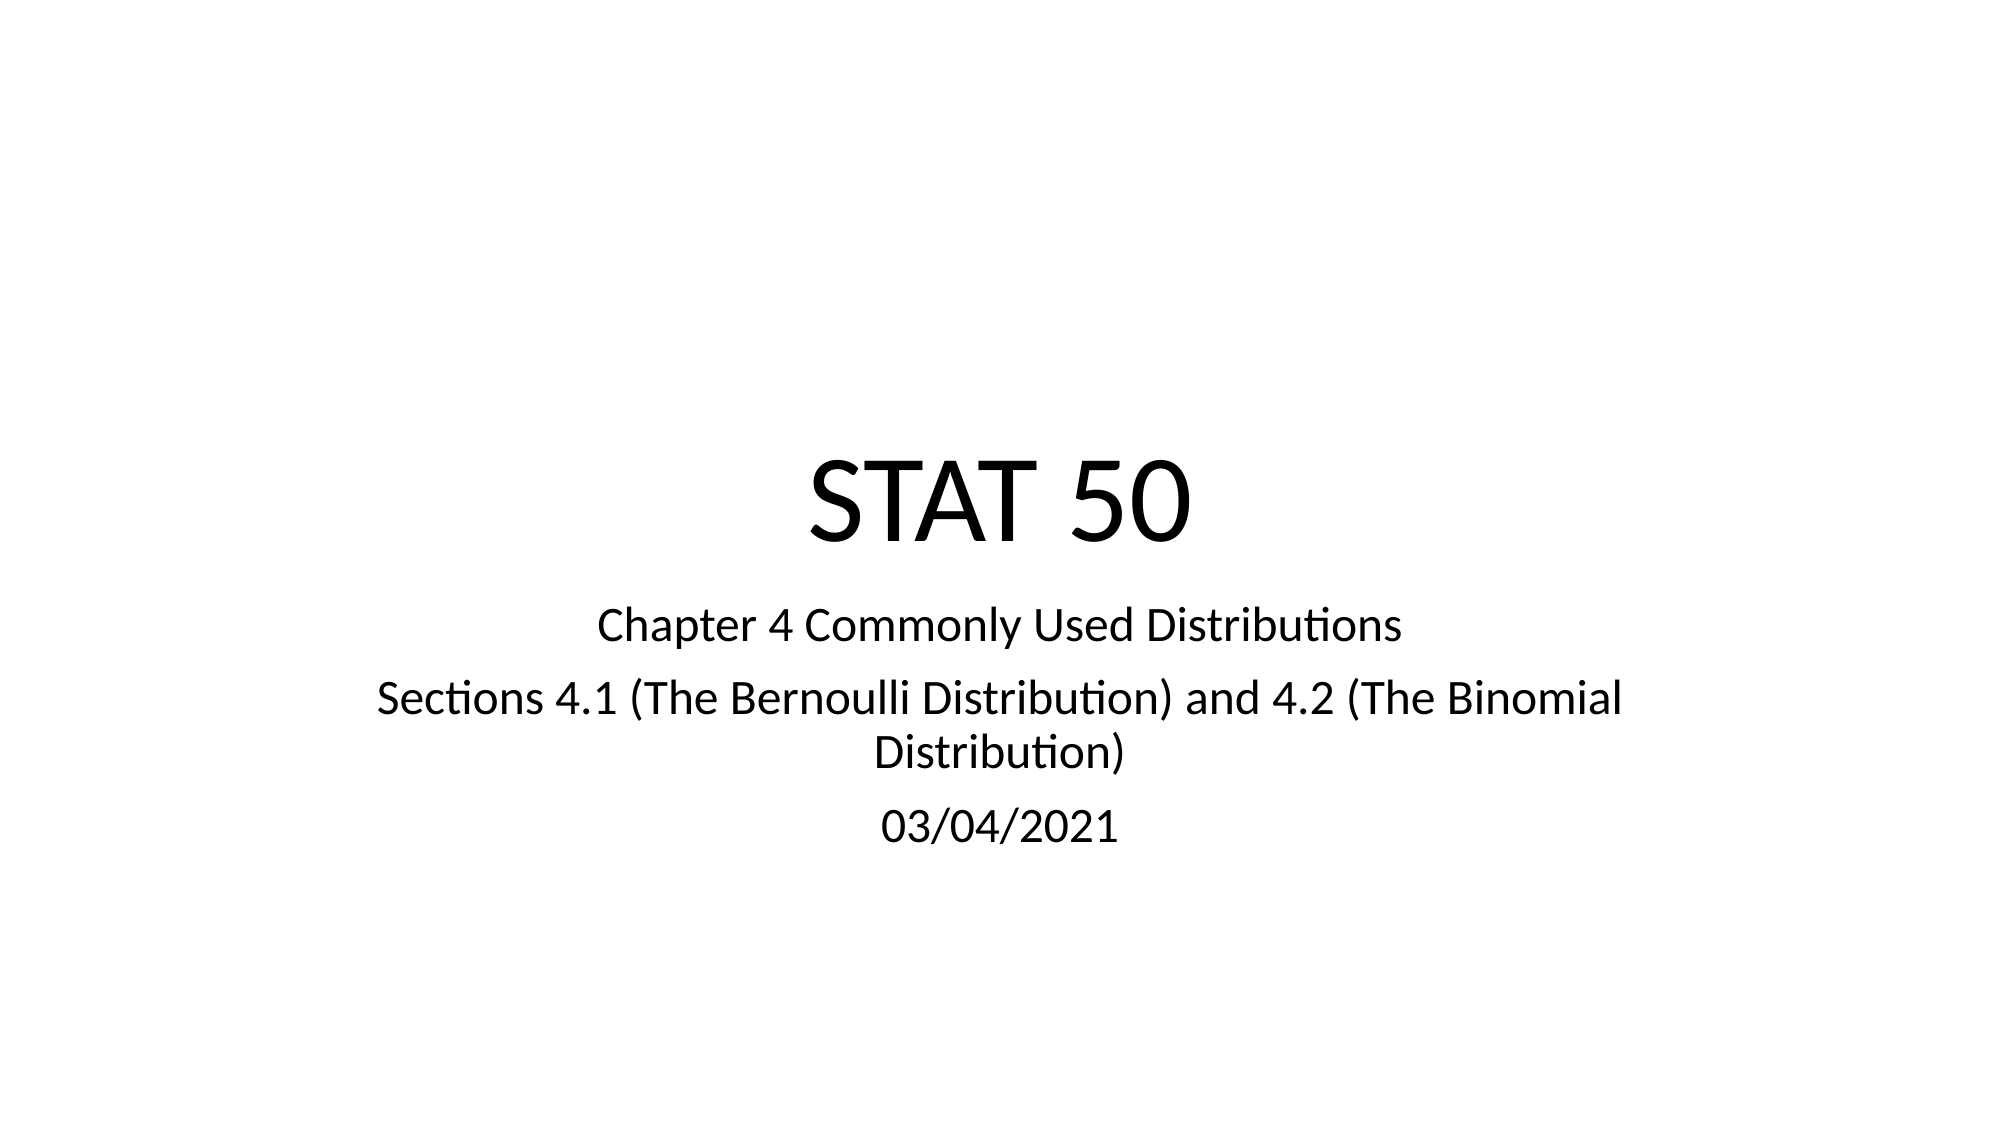

# STAT 50
Chapter 4 Commonly Used Distributions
Sections 4.1 (The Bernoulli Distribution) and 4.2 (The Binomial Distribution)
03/04/2021